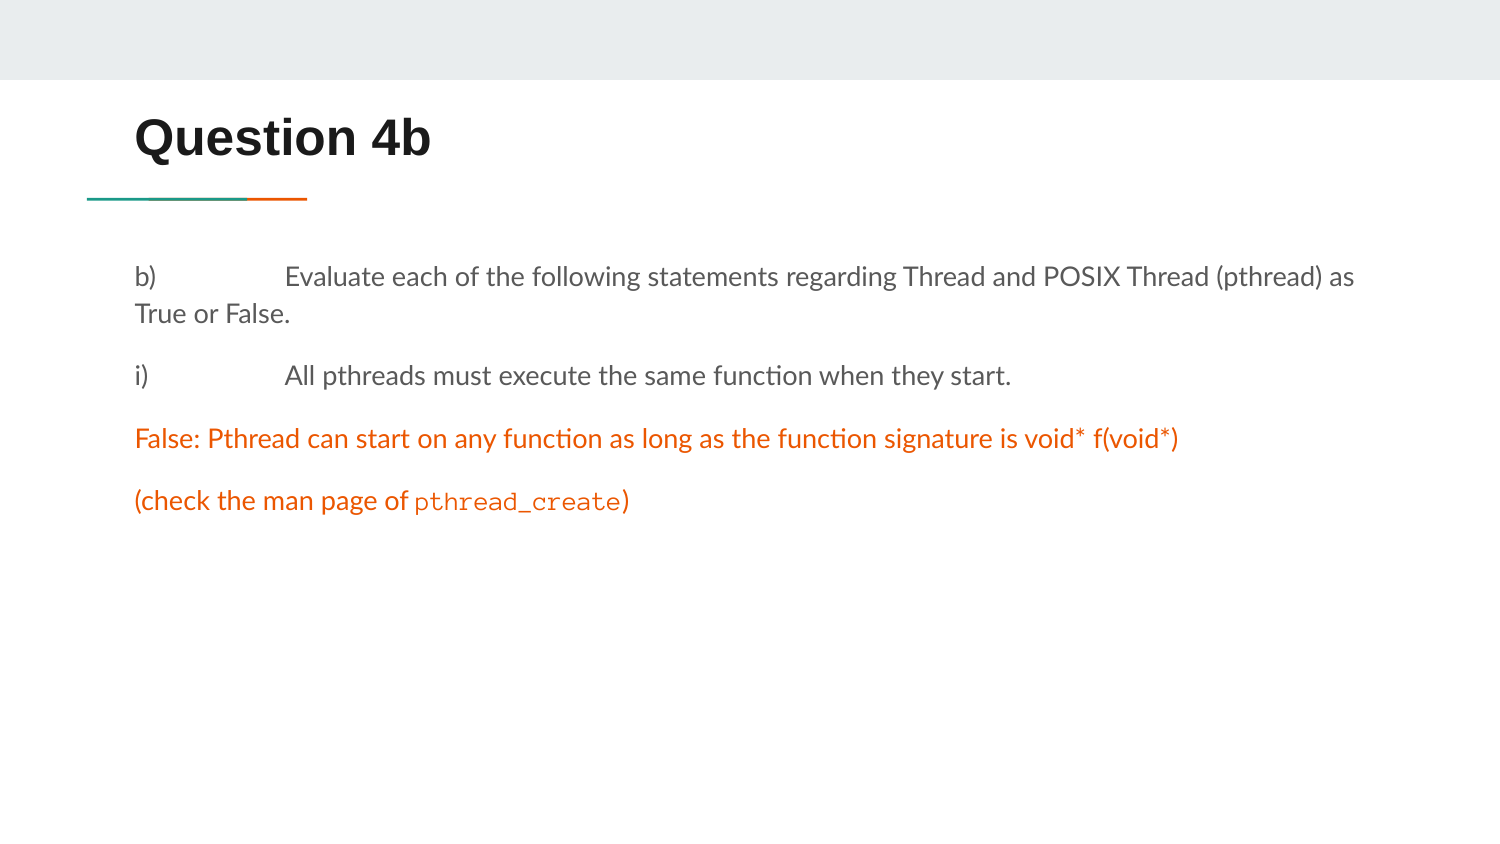

# Question 4b
b)	Evaluate each of the following statements regarding Thread and POSIX Thread (pthread) as True or False.
i)	All pthreads must execute the same function when they start.
False: Pthread can start on any function as long as the function signature is void* f(void*)
(check the man page of pthread_create)